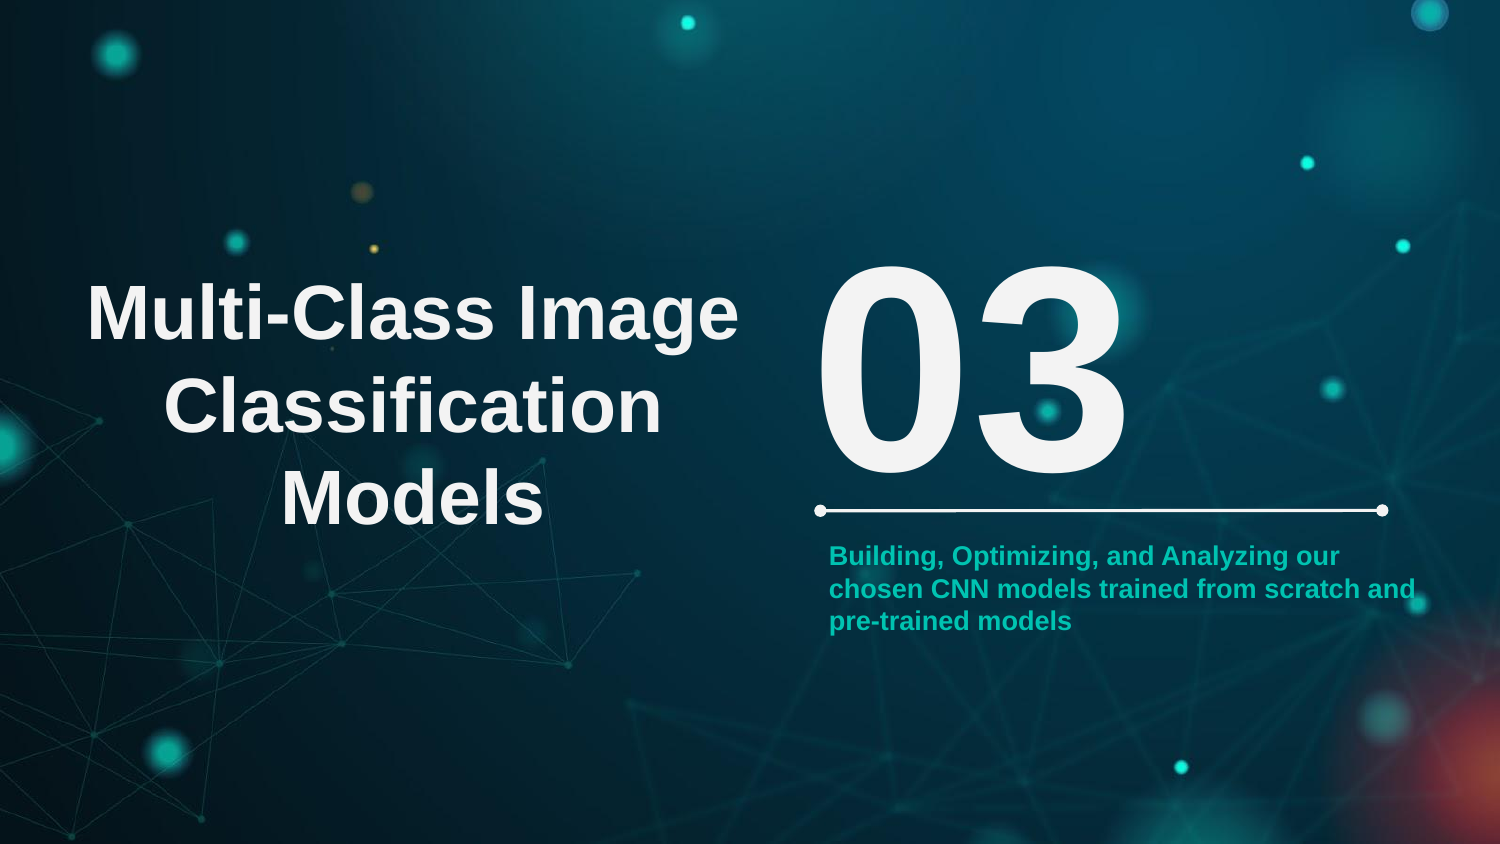

# Multi-Class Image Classification Models
03
Building, Optimizing, and Analyzing our chosen CNN models trained from scratch and pre-trained models